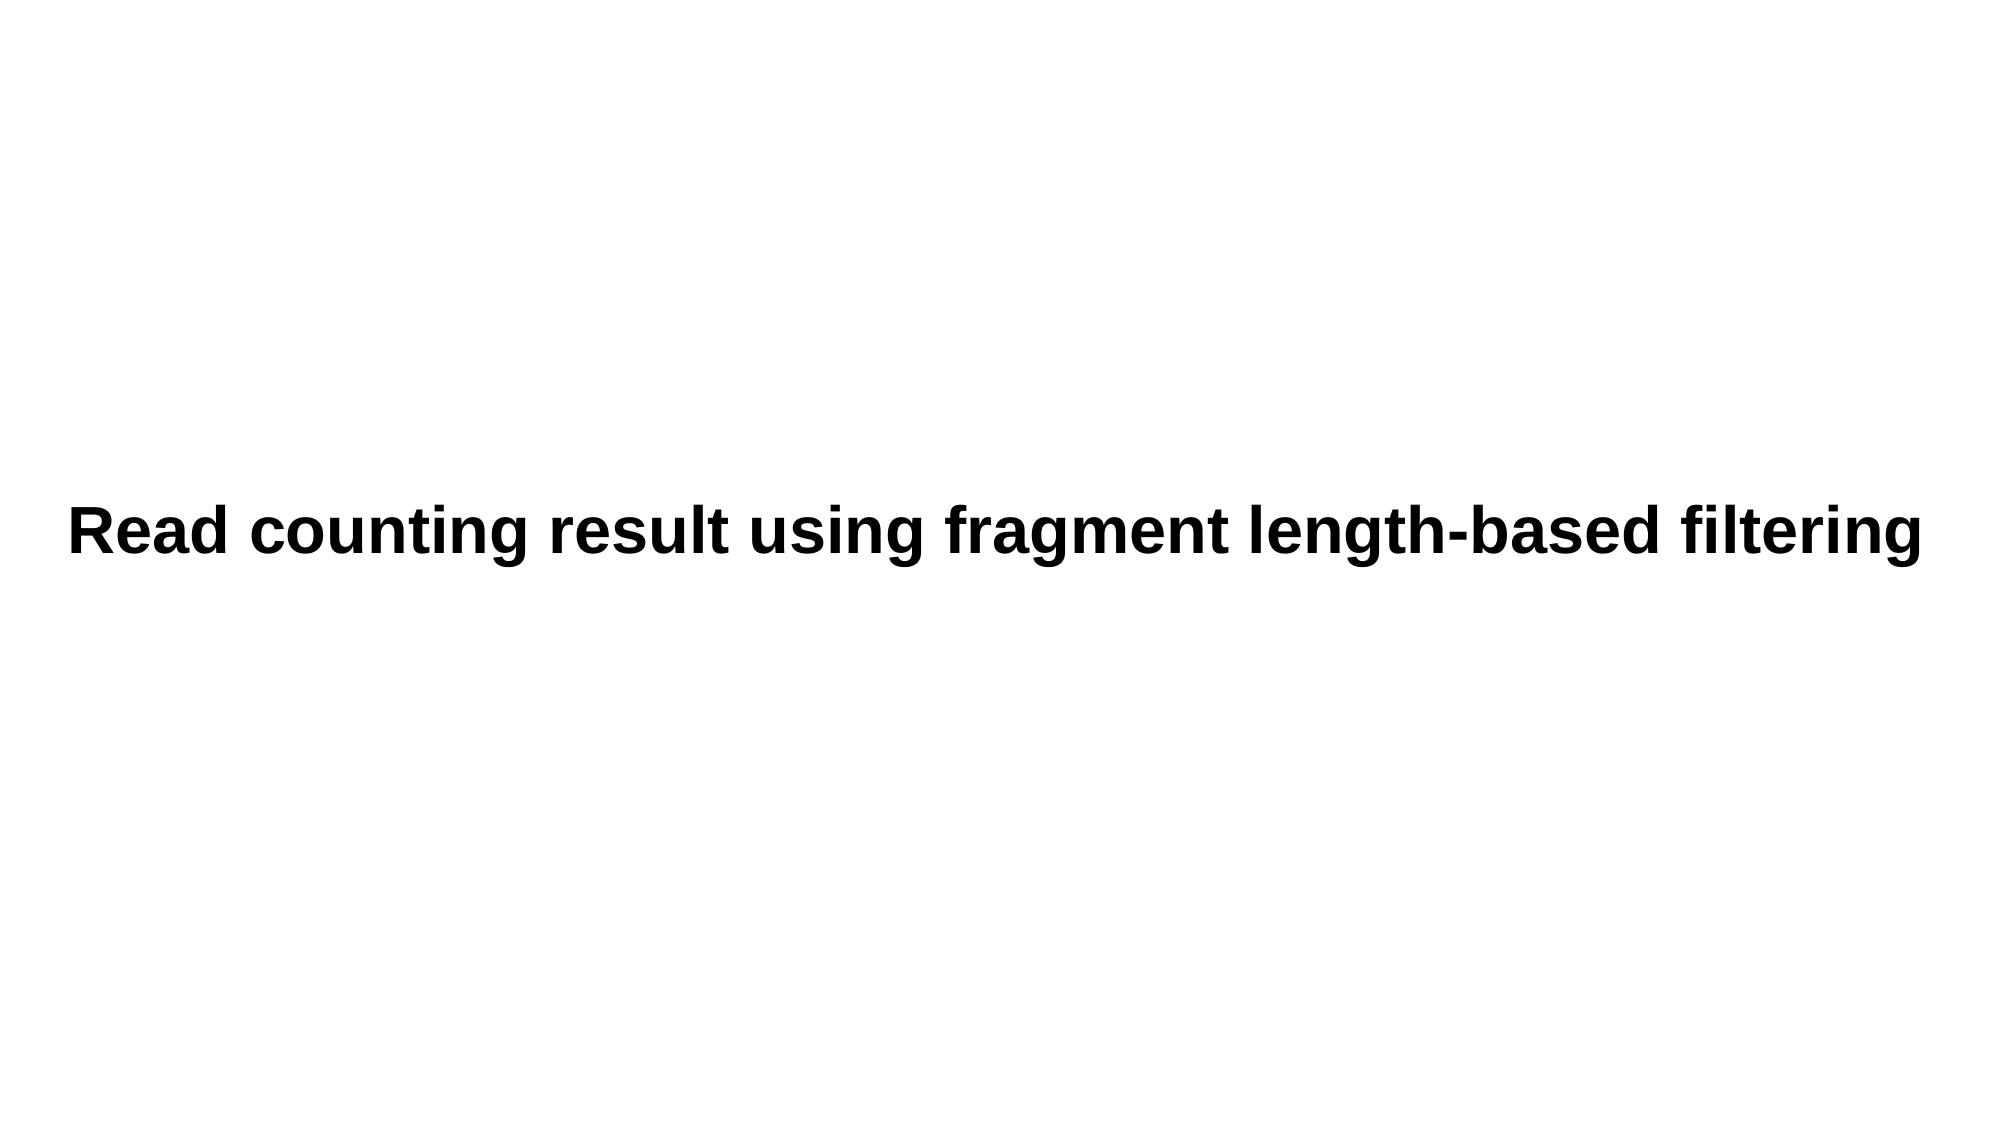

# Read counting result using fragment length-based filtering